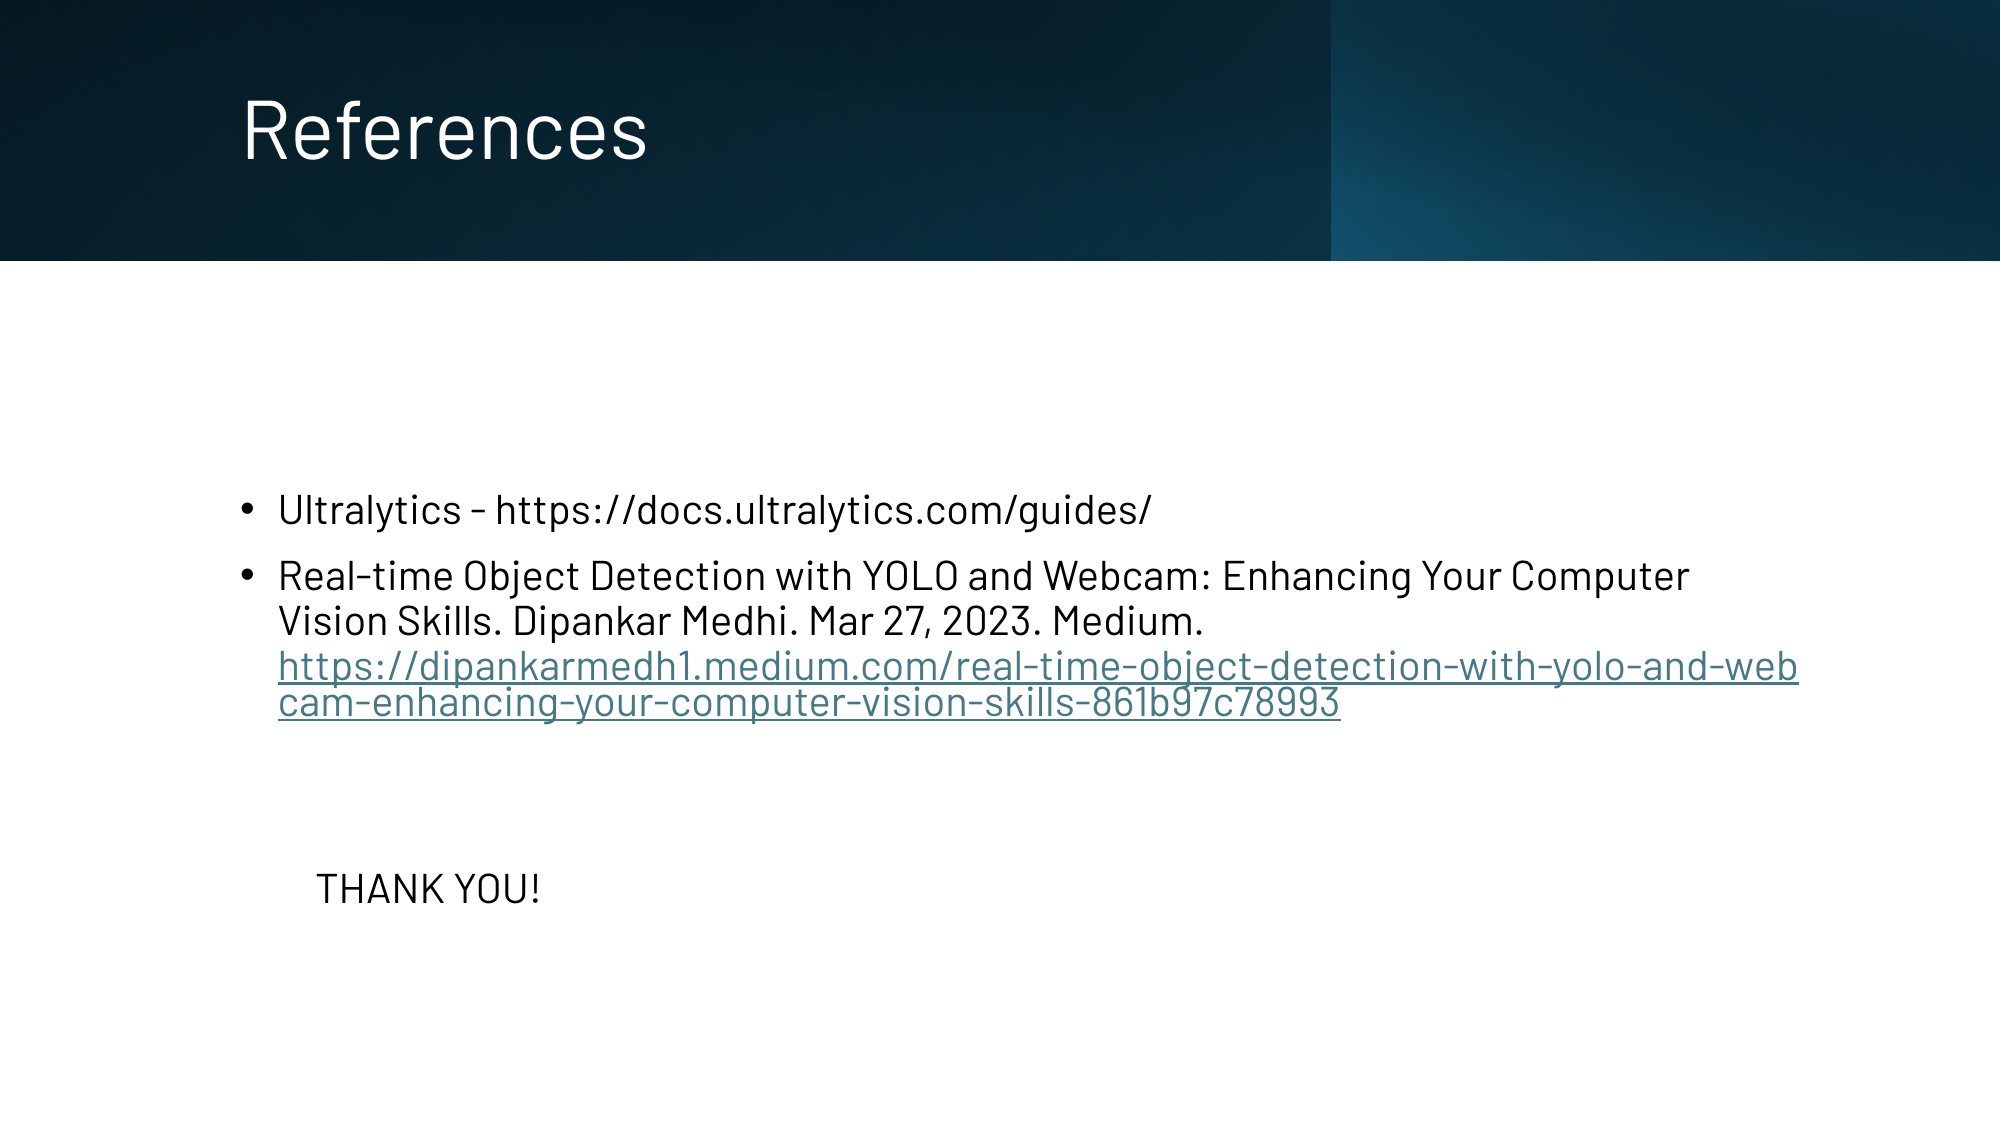

# References
Ultralytics - https://docs.ultralytics.com/guides/
Real-time Object Detection with YOLO and Webcam: Enhancing Your Computer Vision Skills. Dipankar Medhi. Mar 27, 2023. Medium. https://dipankarmedh1.medium.com/real-time-object-detection-with-yolo-and-webcam-enhancing-your-computer-vision-skills-861b97c78993

THANK YOU!